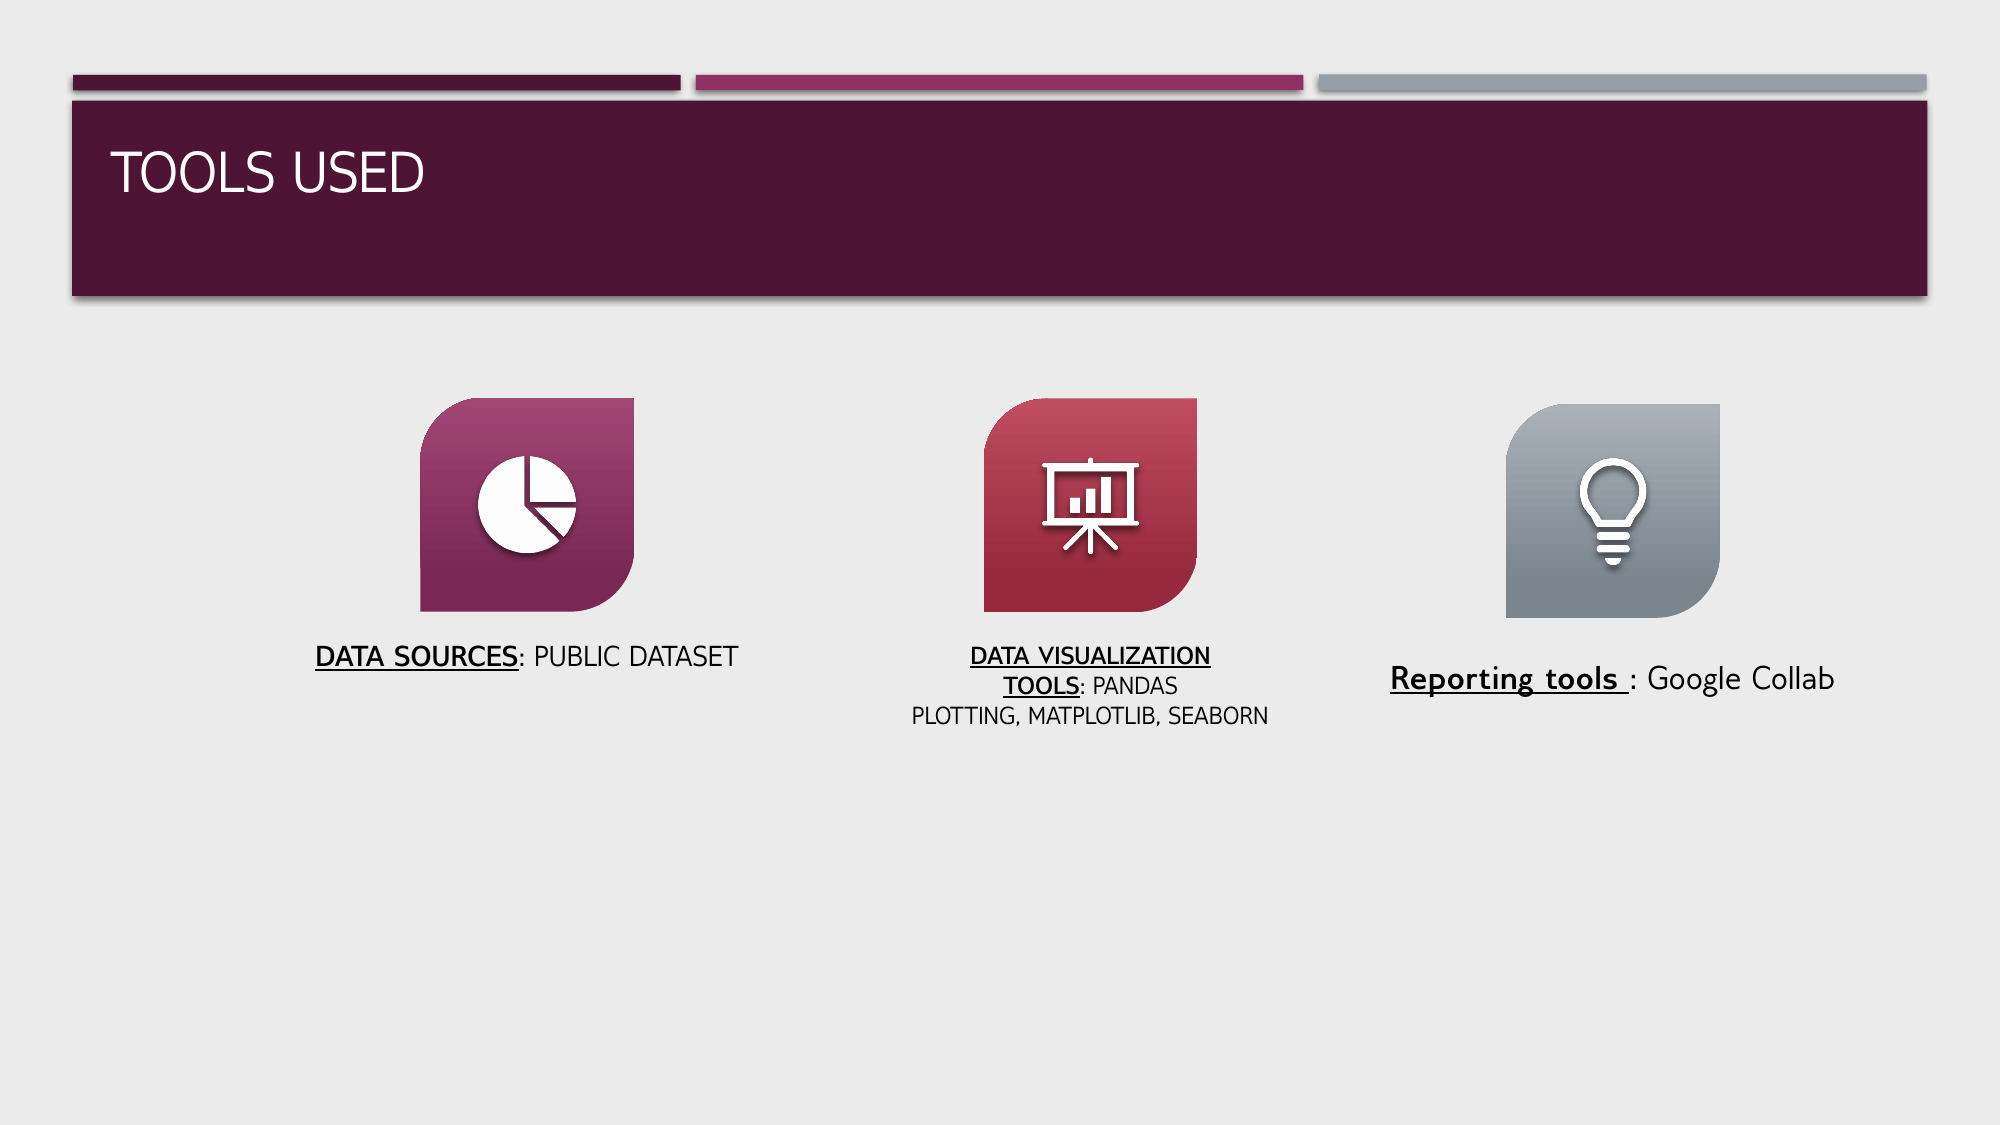

# Tools used
Data sources: Public dataset
Data visualization tools: Pandas plotting, Matplotlib, Seaborn
Reporting tools : Google Collab